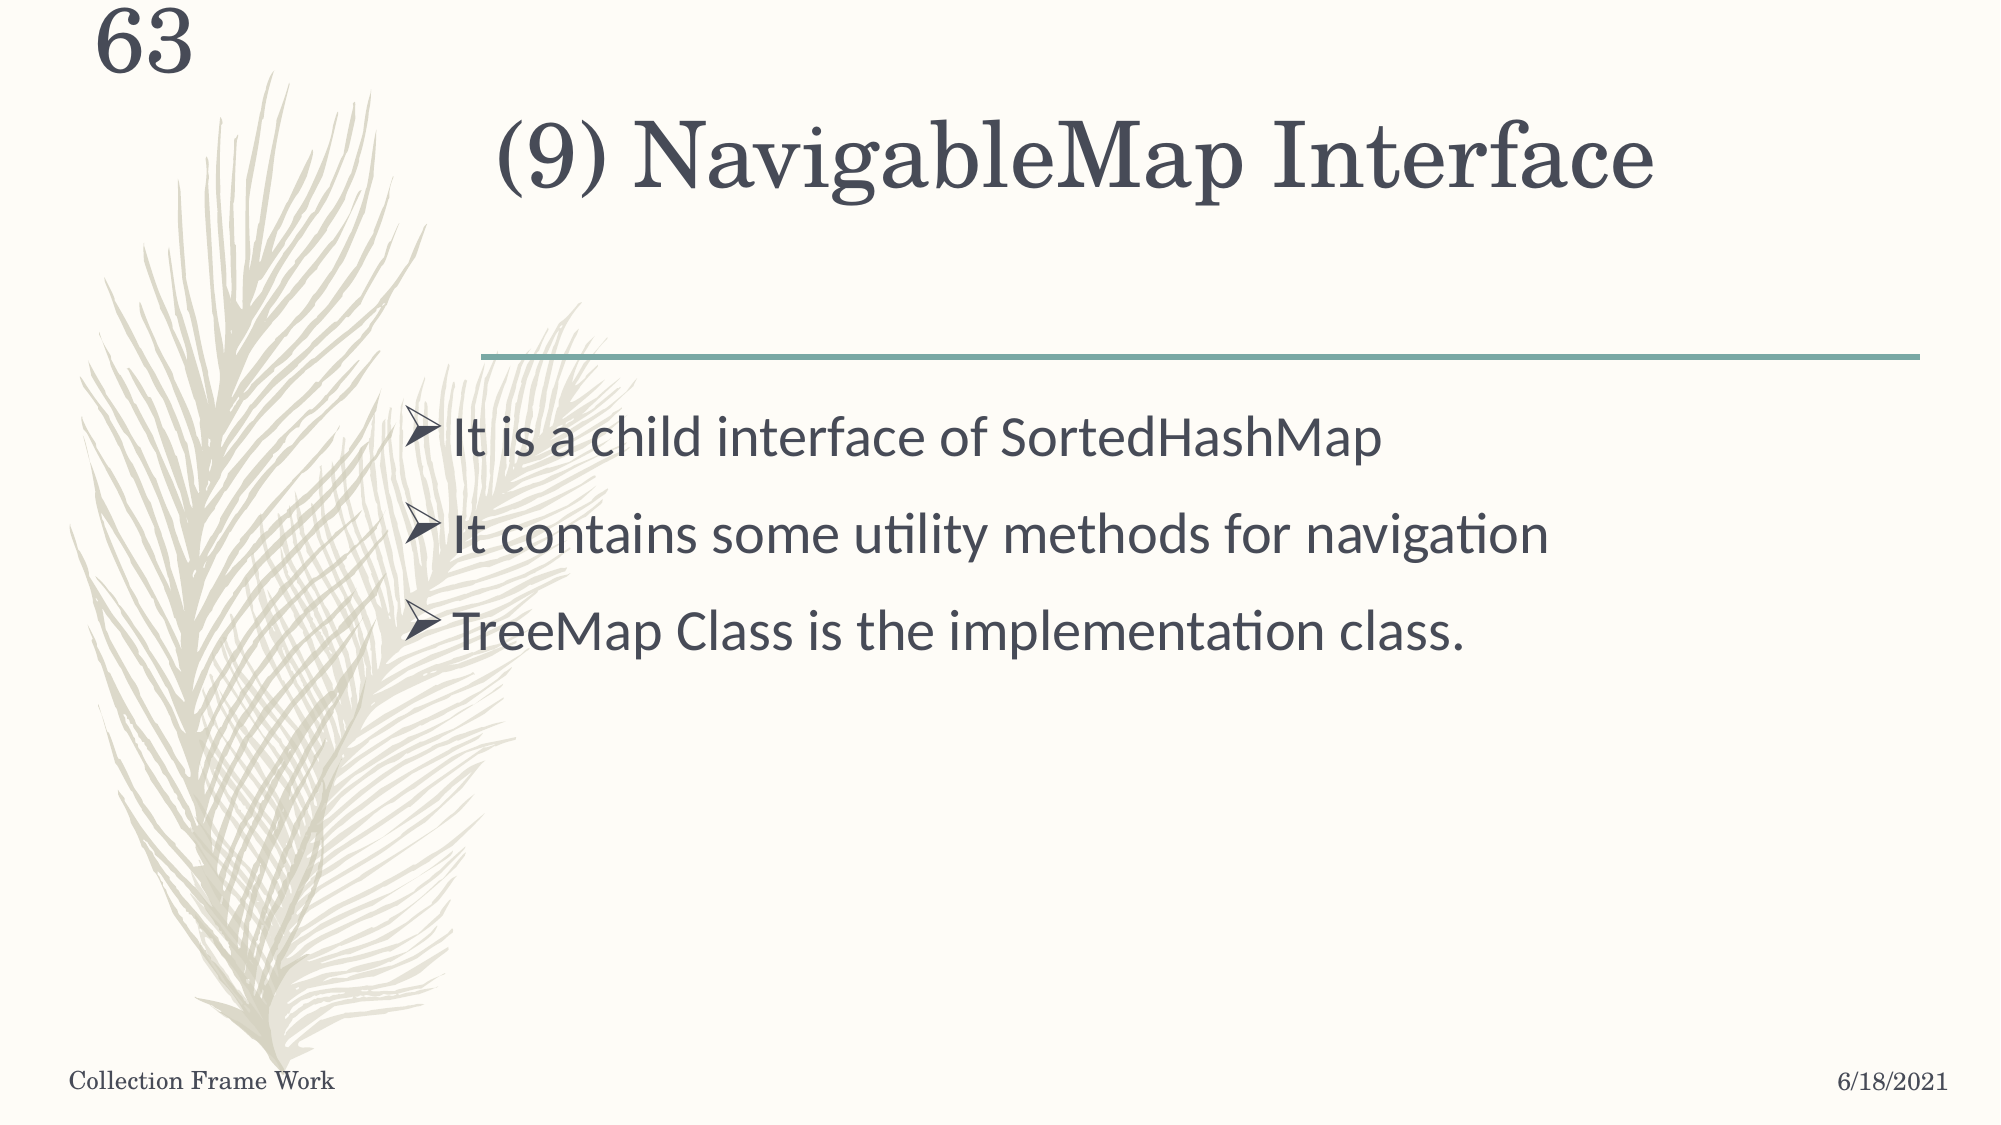

63
# (9) NavigableMap Interface
It is a child interface of SortedHashMap
It contains some utility methods for navigation
TreeMap Class is the implementation class.
Collection Frame Work
6/18/2021